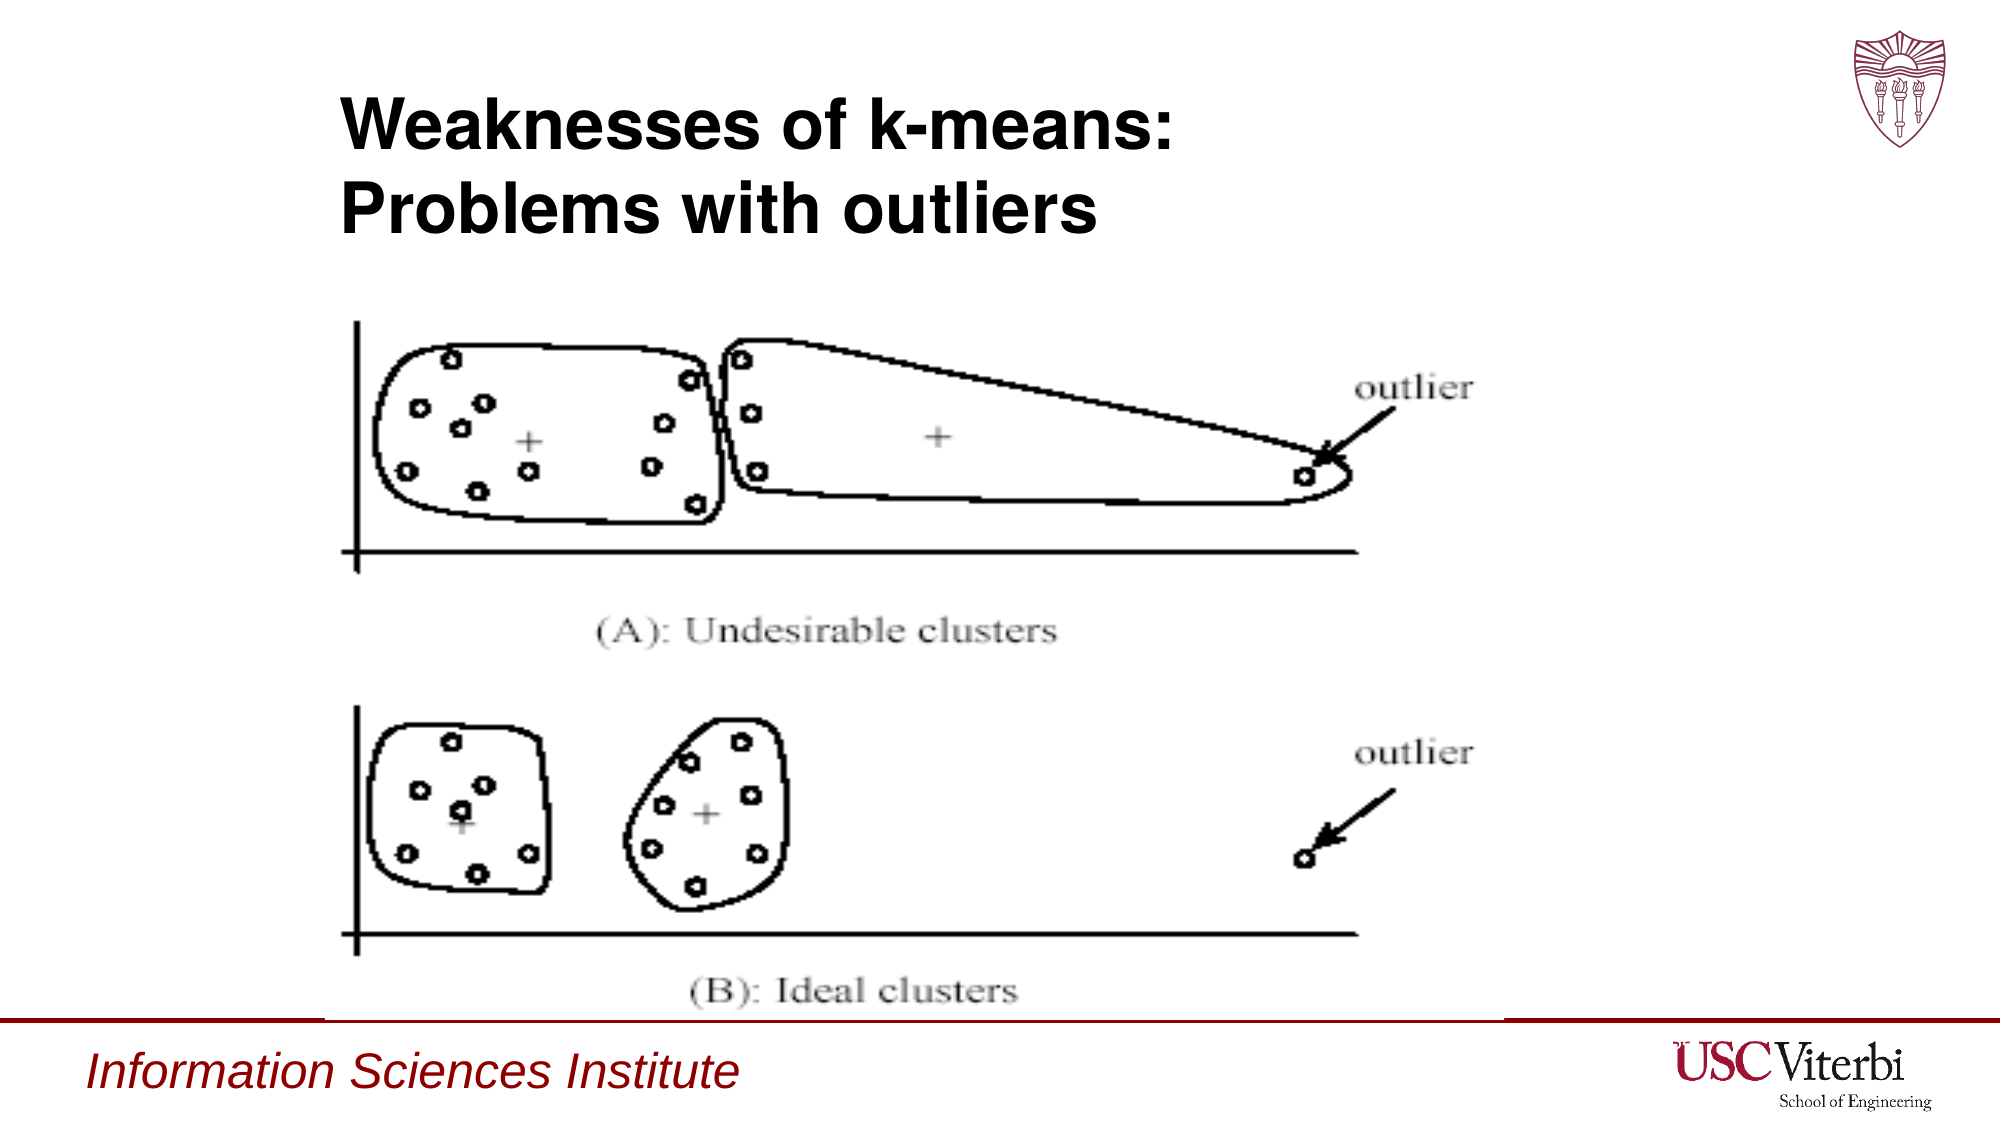

Weaknesses of k-means:
Problems with outliers

Source: https://www.cs.uic.edu/~liub/
34